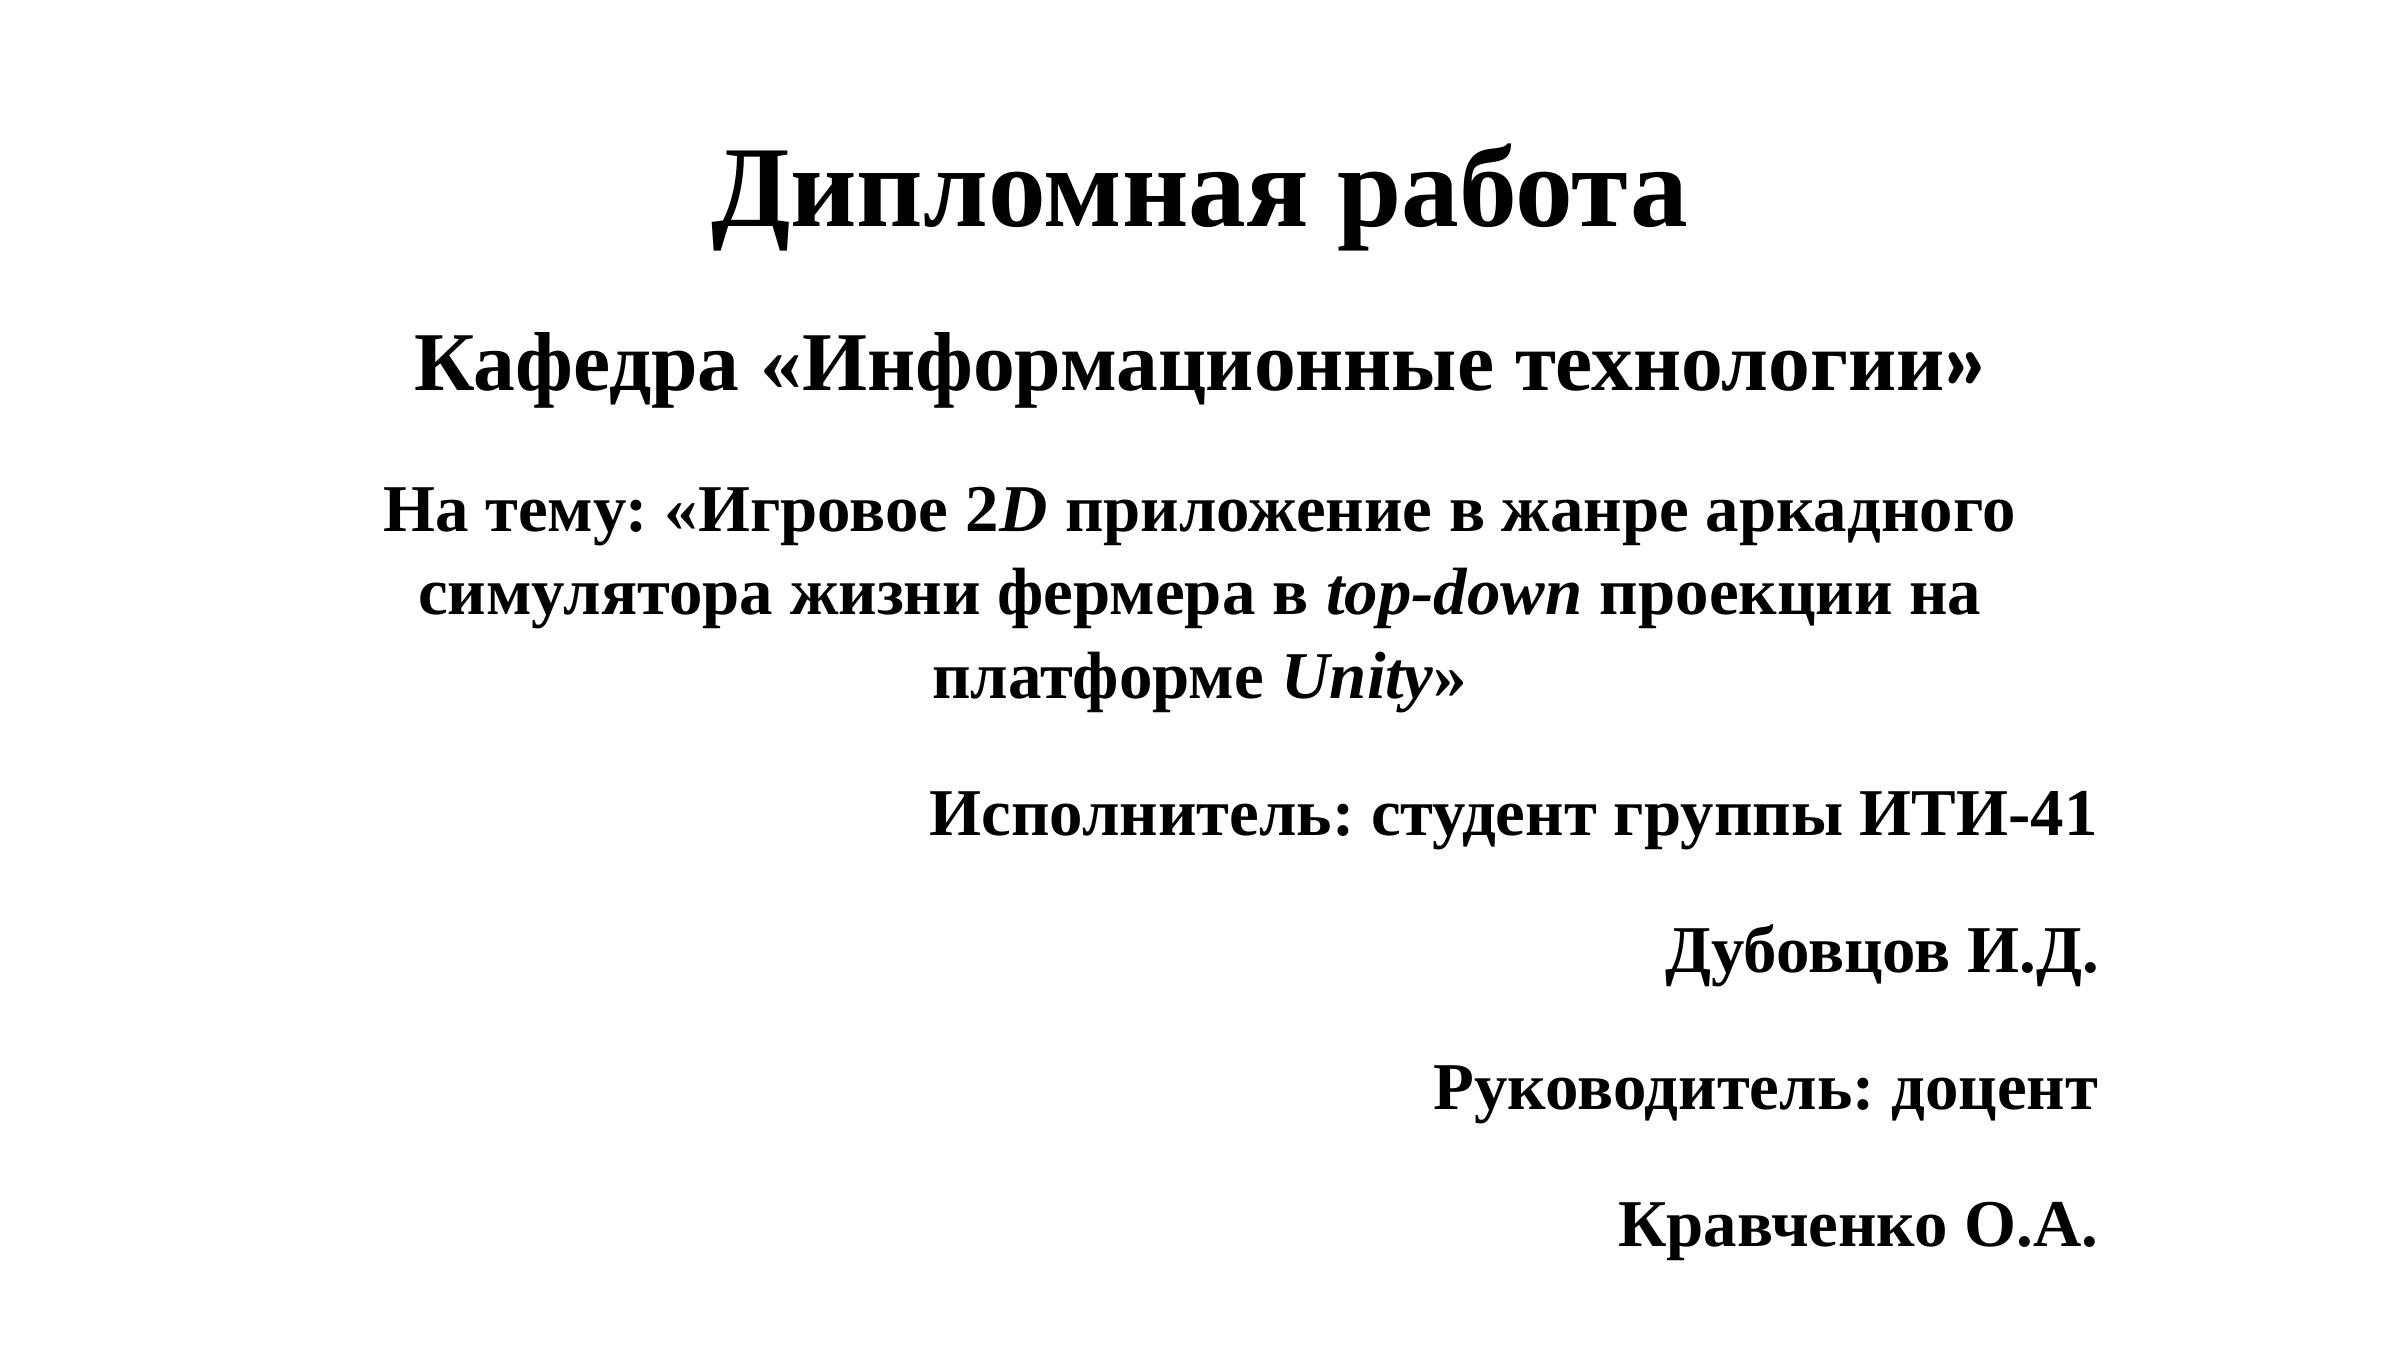

Дипломная работа
Кафедра «Информационные технологии»
На тему: «Игровое 2D приложение в жанре аркадного симулятора жизни фермера в top-down проекции на платформе Unity»
Исполнитель: студент группы ИТИ-41
Дубовцов И.Д.
Руководитель: доцент
Кравченко О.А.